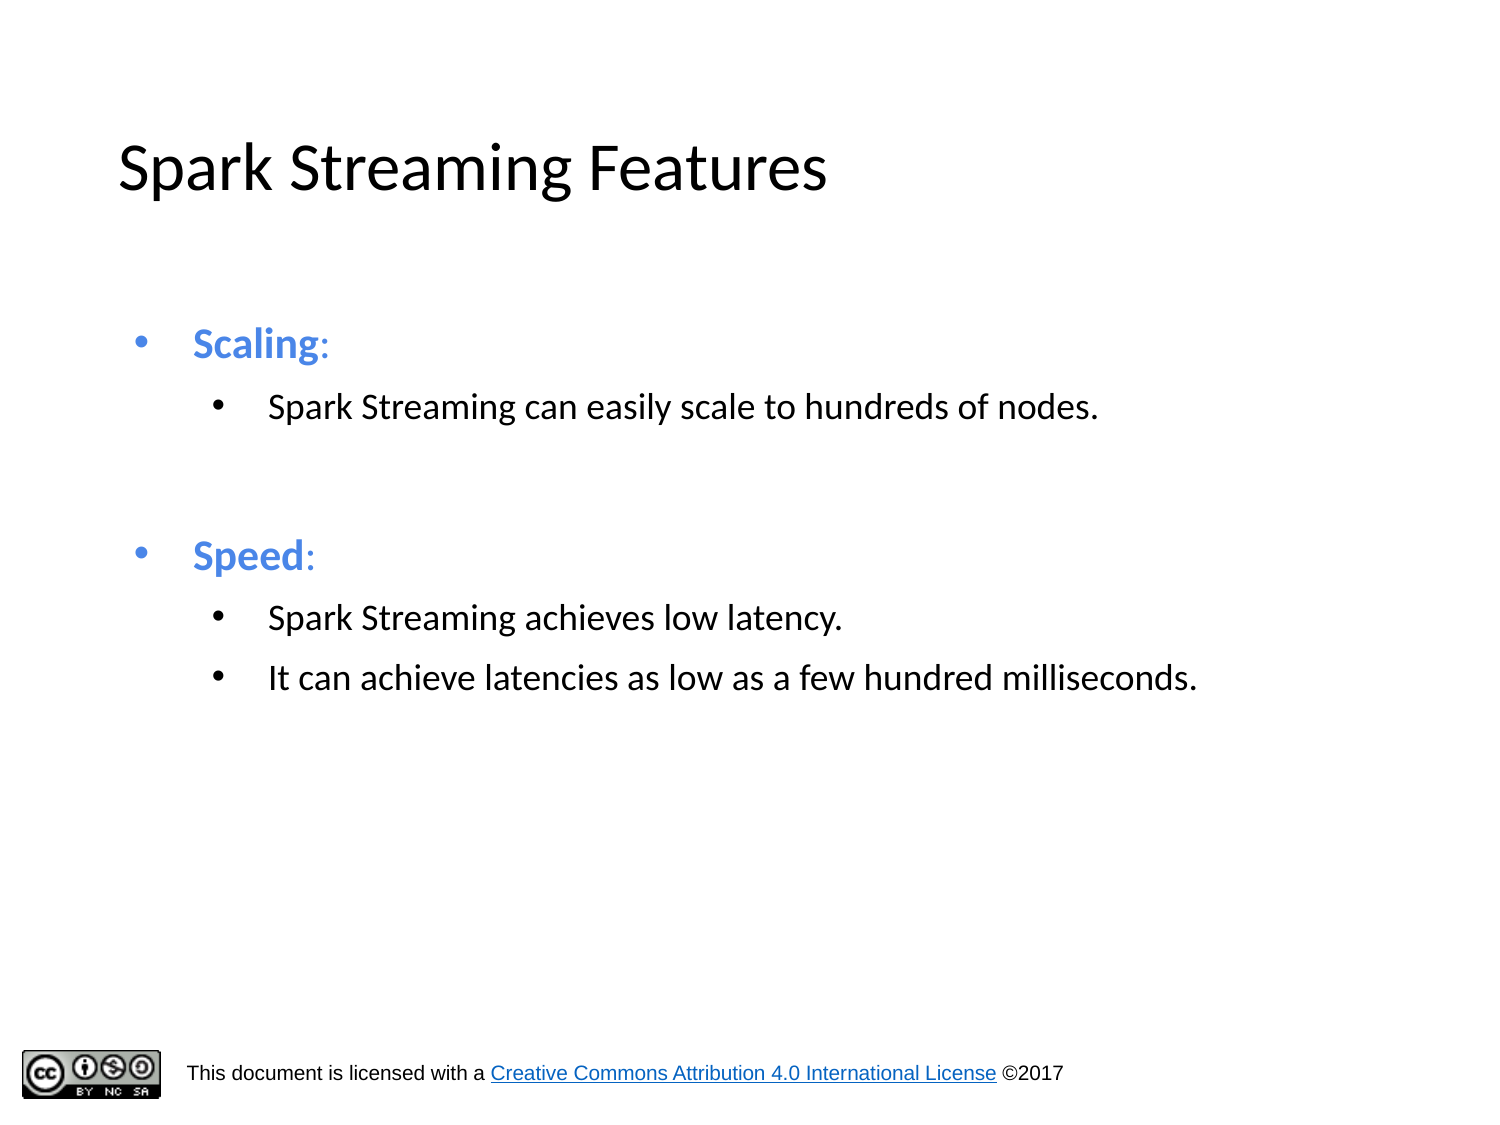

# Spark Streaming Features
Scaling:
Spark Streaming can easily scale to hundreds of nodes.

Speed:
Spark Streaming achieves low latency.
It can achieve latencies as low as a few hundred milliseconds.